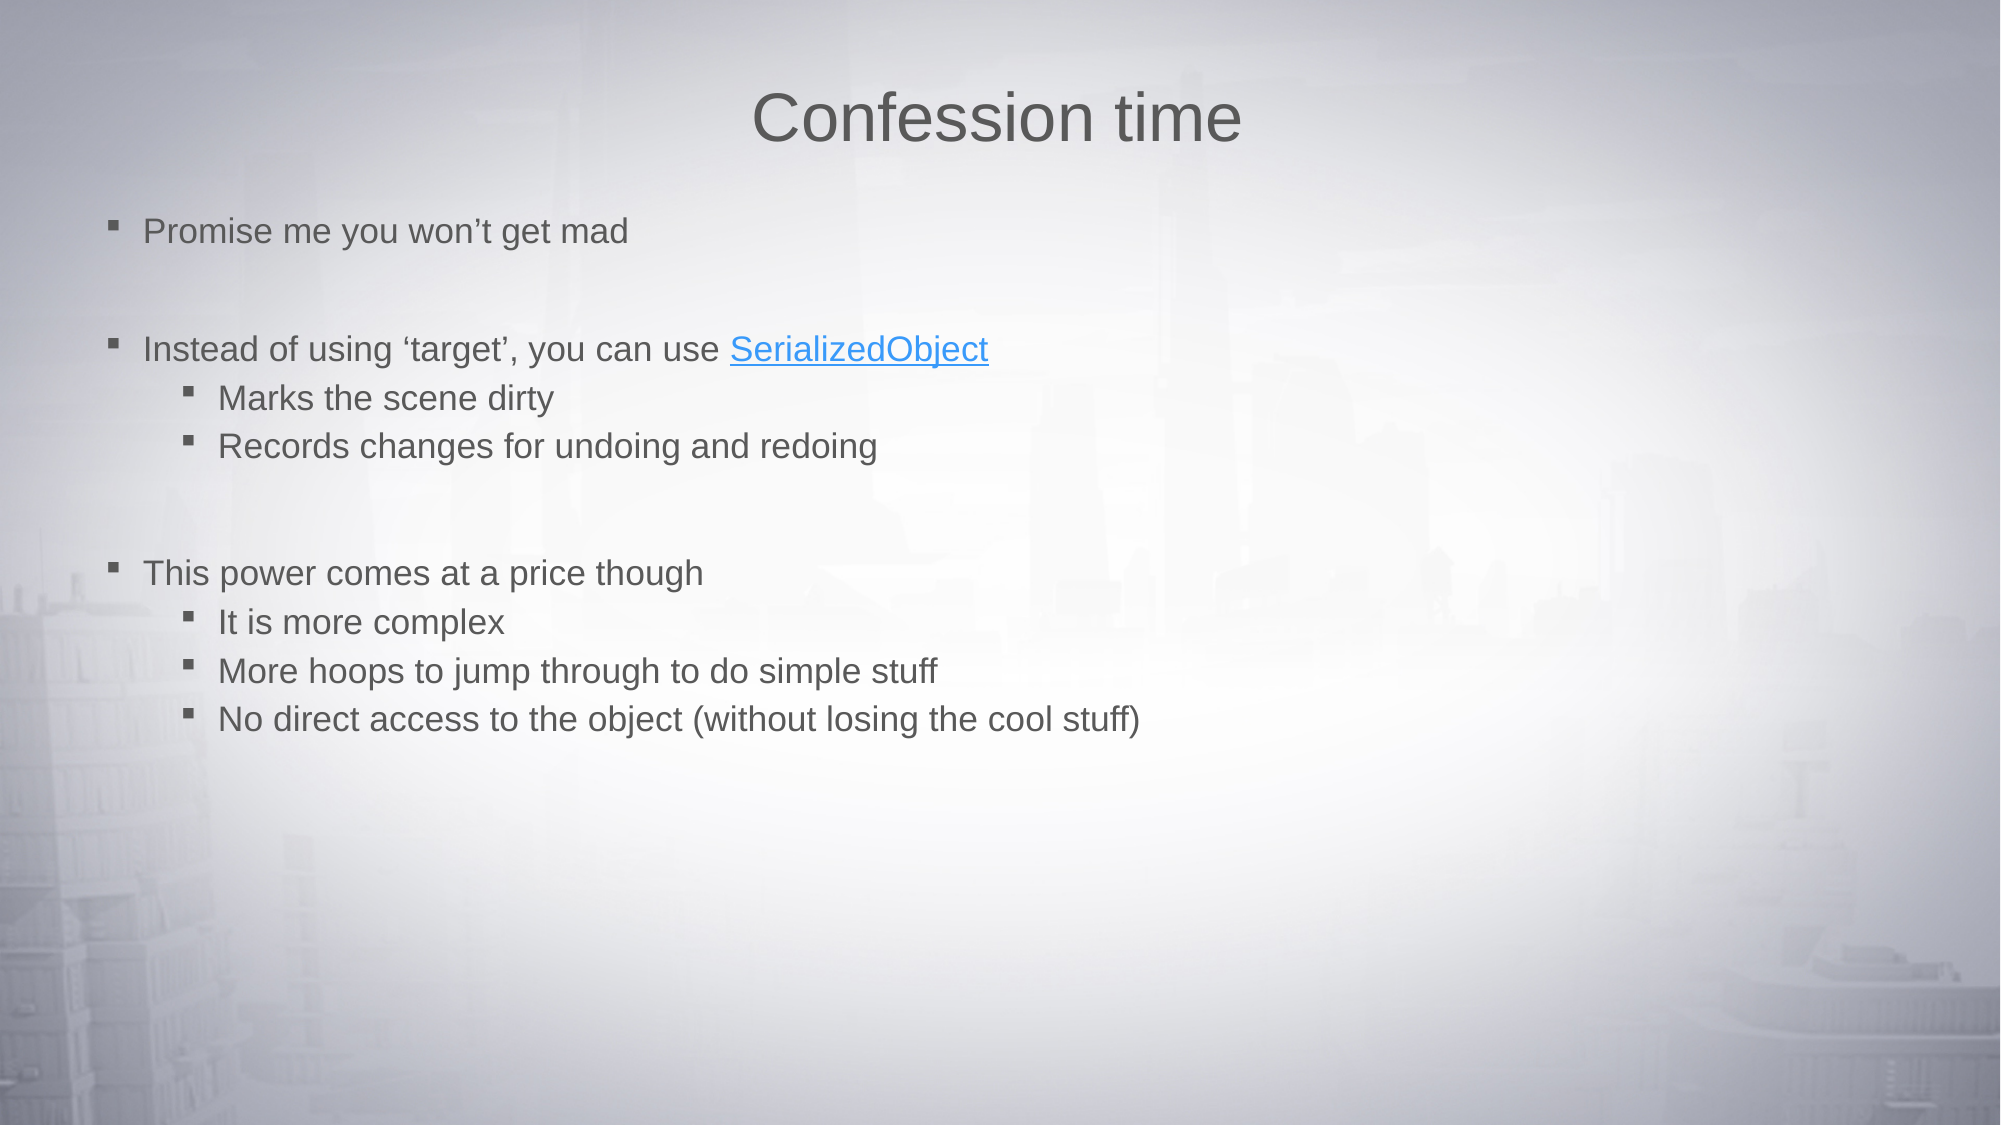

# Confession time
Promise me you won’t get mad

Instead of using ‘target’, you can use SerializedObject
Marks the scene dirty
Records changes for undoing and redoing

This power comes at a price though
It is more complex
More hoops to jump through to do simple stuff
No direct access to the object (without losing the cool stuff)